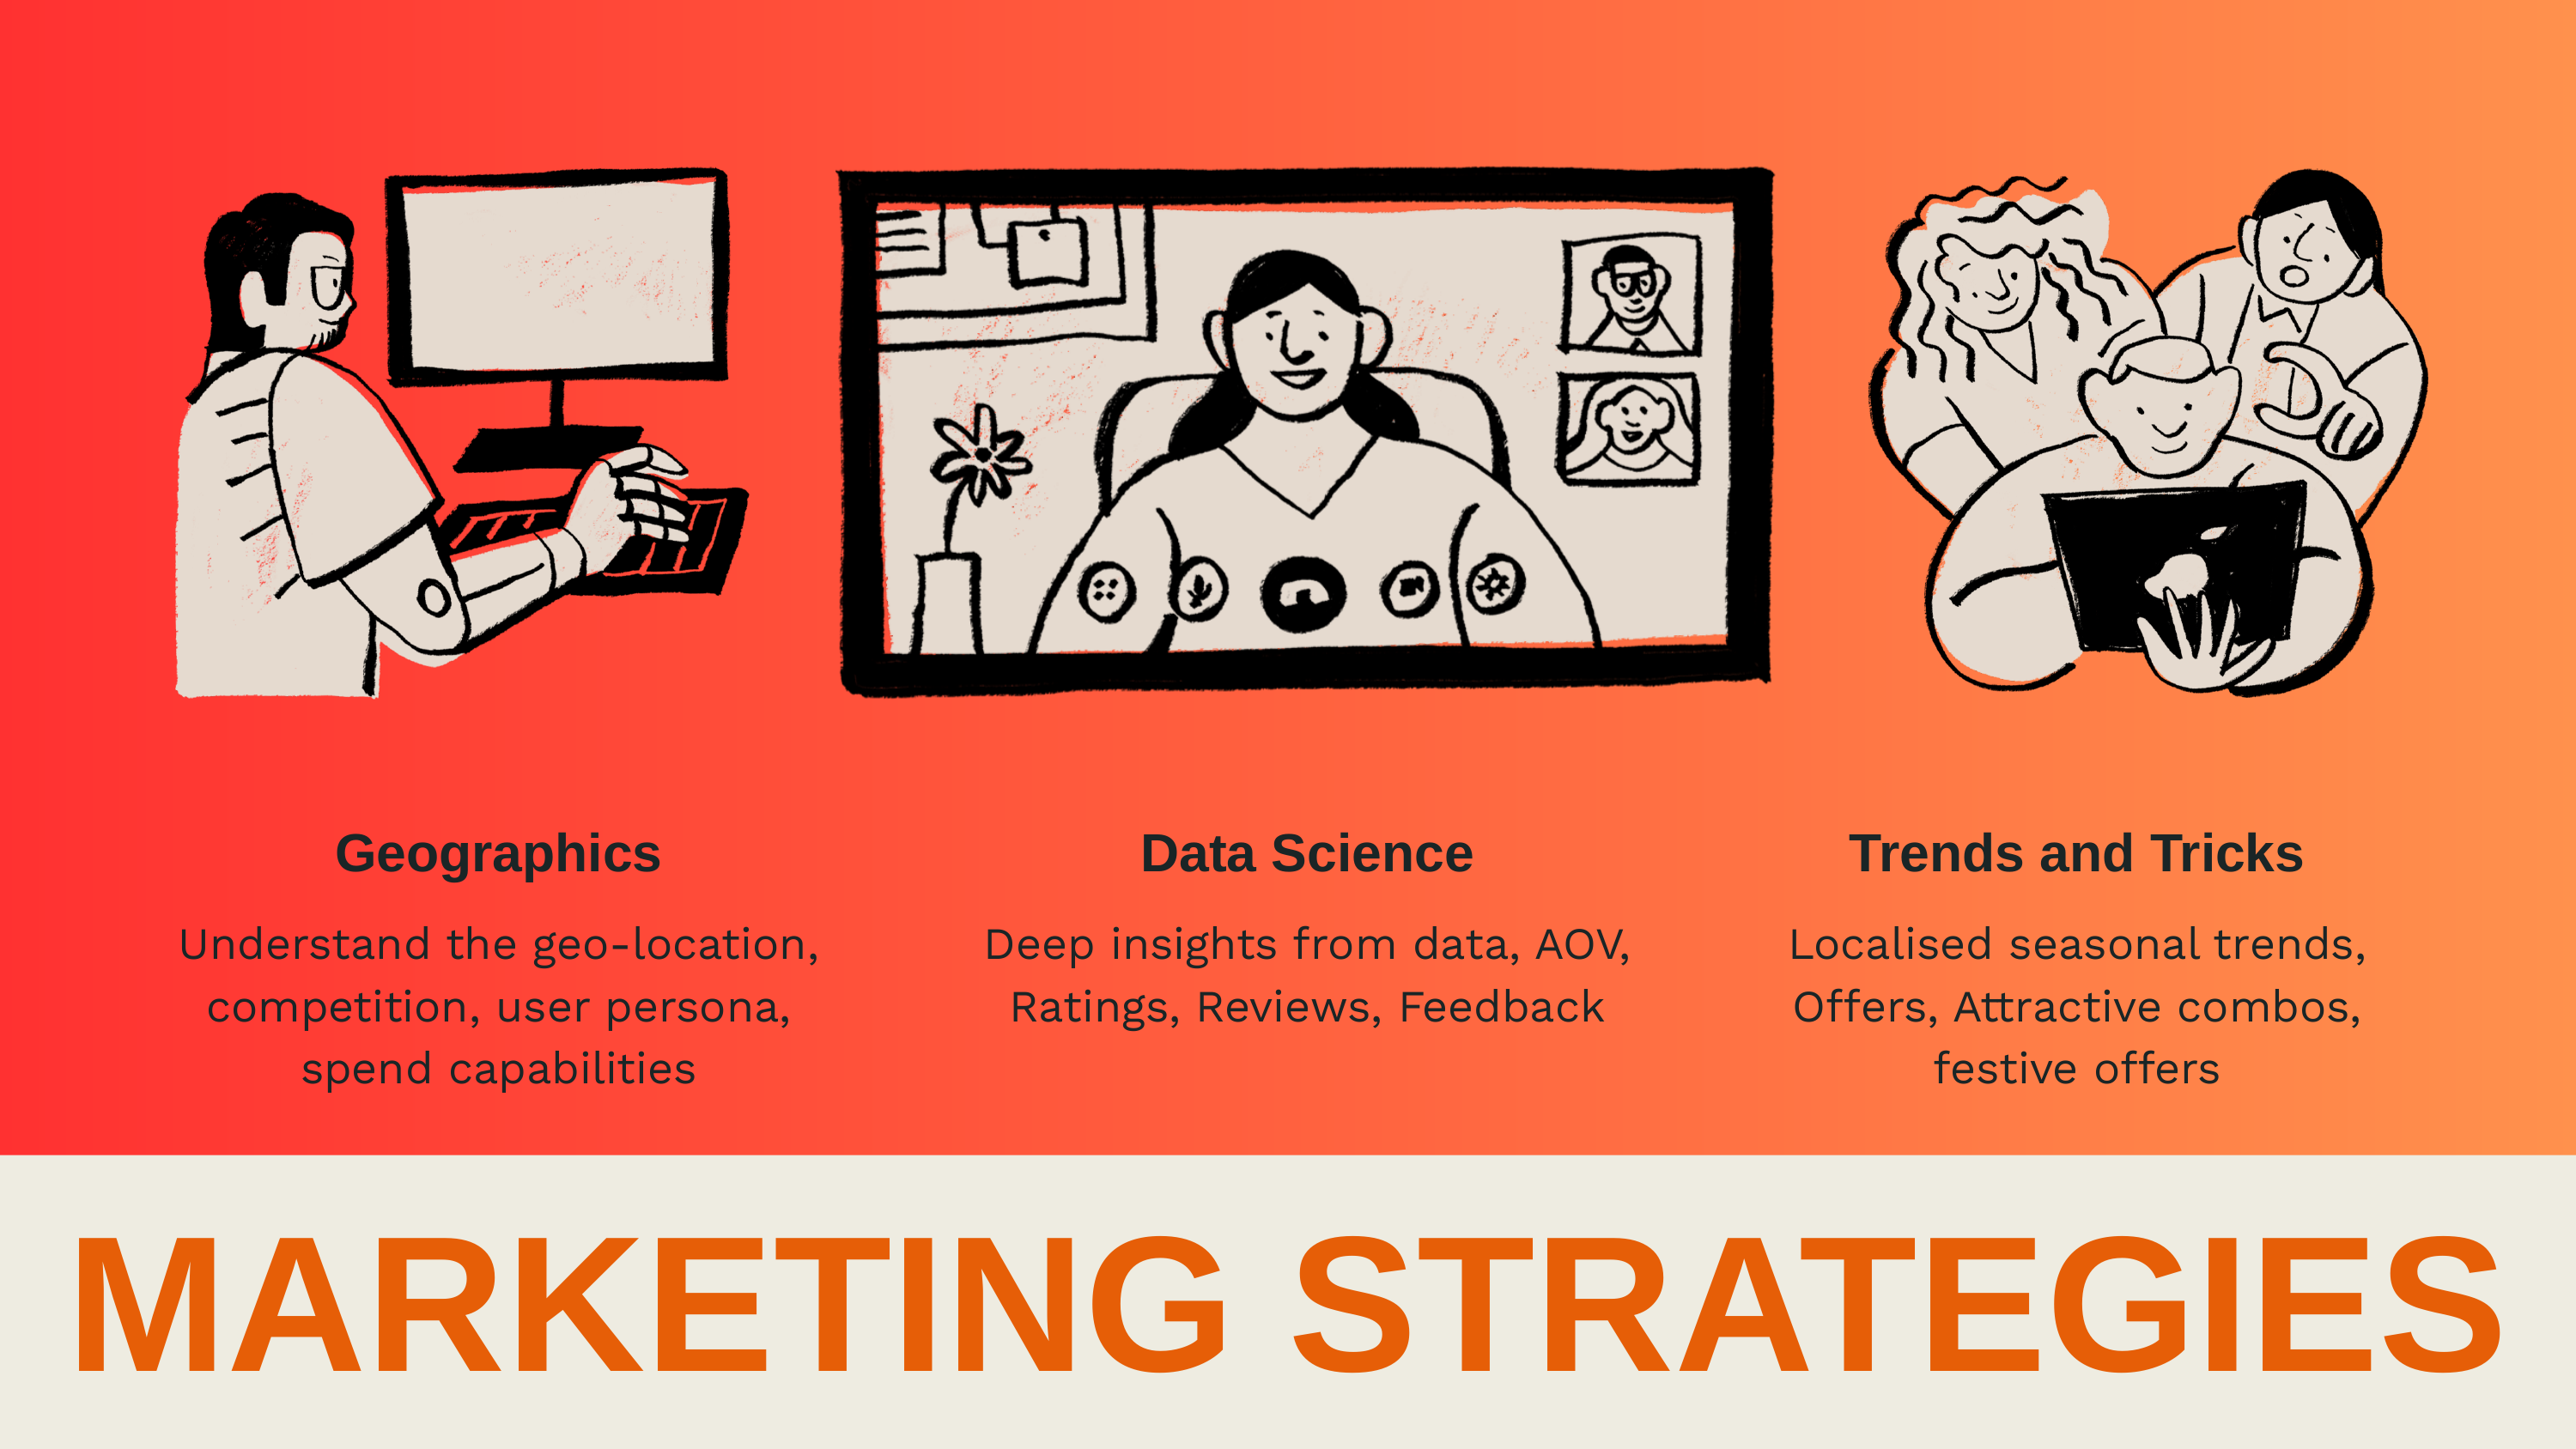

Geographics
Data Science
Trends and Tricks
Understand the geo-location, competition, user persona, spend capabilities
Deep insights from data, AOV, Ratings, Reviews, Feedback
Localised seasonal trends, Offers, Attractive combos, festive offers
MARKETING STRATEGIES